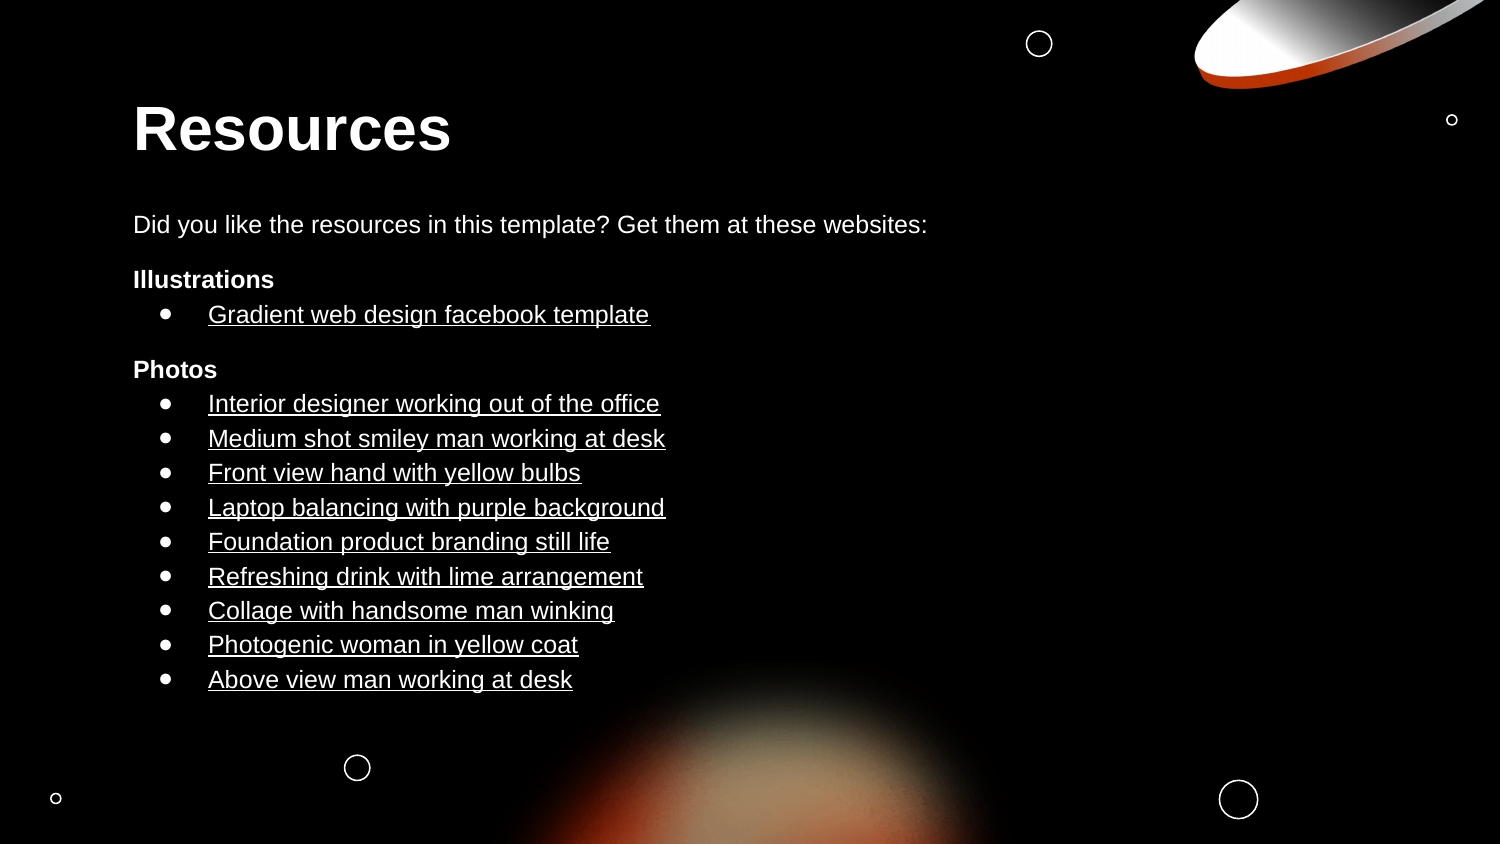

# Resources
Did you like the resources in this template? Get them at these websites:
Illustrations
Gradient web design facebook template
Photos
Interior designer working out of the office
Medium shot smiley man working at desk
Front view hand with yellow bulbs
Laptop balancing with purple background
Foundation product branding still life
Refreshing drink with lime arrangement
Collage with handsome man winking
Photogenic woman in yellow coat
Above view man working at desk